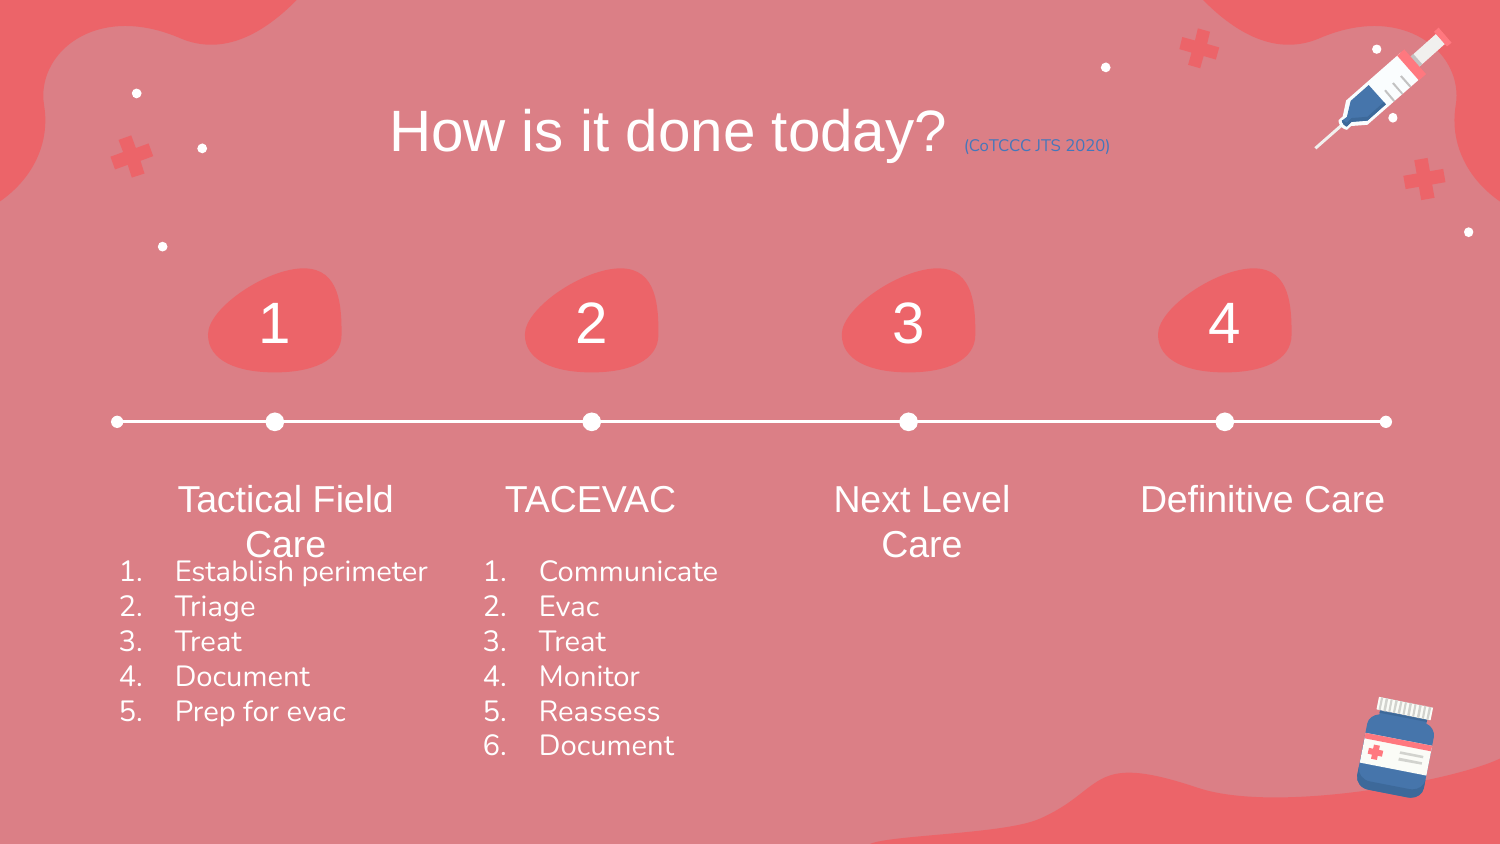

# How is it done today? (CoTCCC JTS 2020)

1
2
3
4

Tactical Field Care
TACEVAC
Next Level Care
Definitive Care
Establish perimeter
Triage
Treat
Document
Prep for evac
Communicate
Evac
Treat
Monitor
Reassess
Document